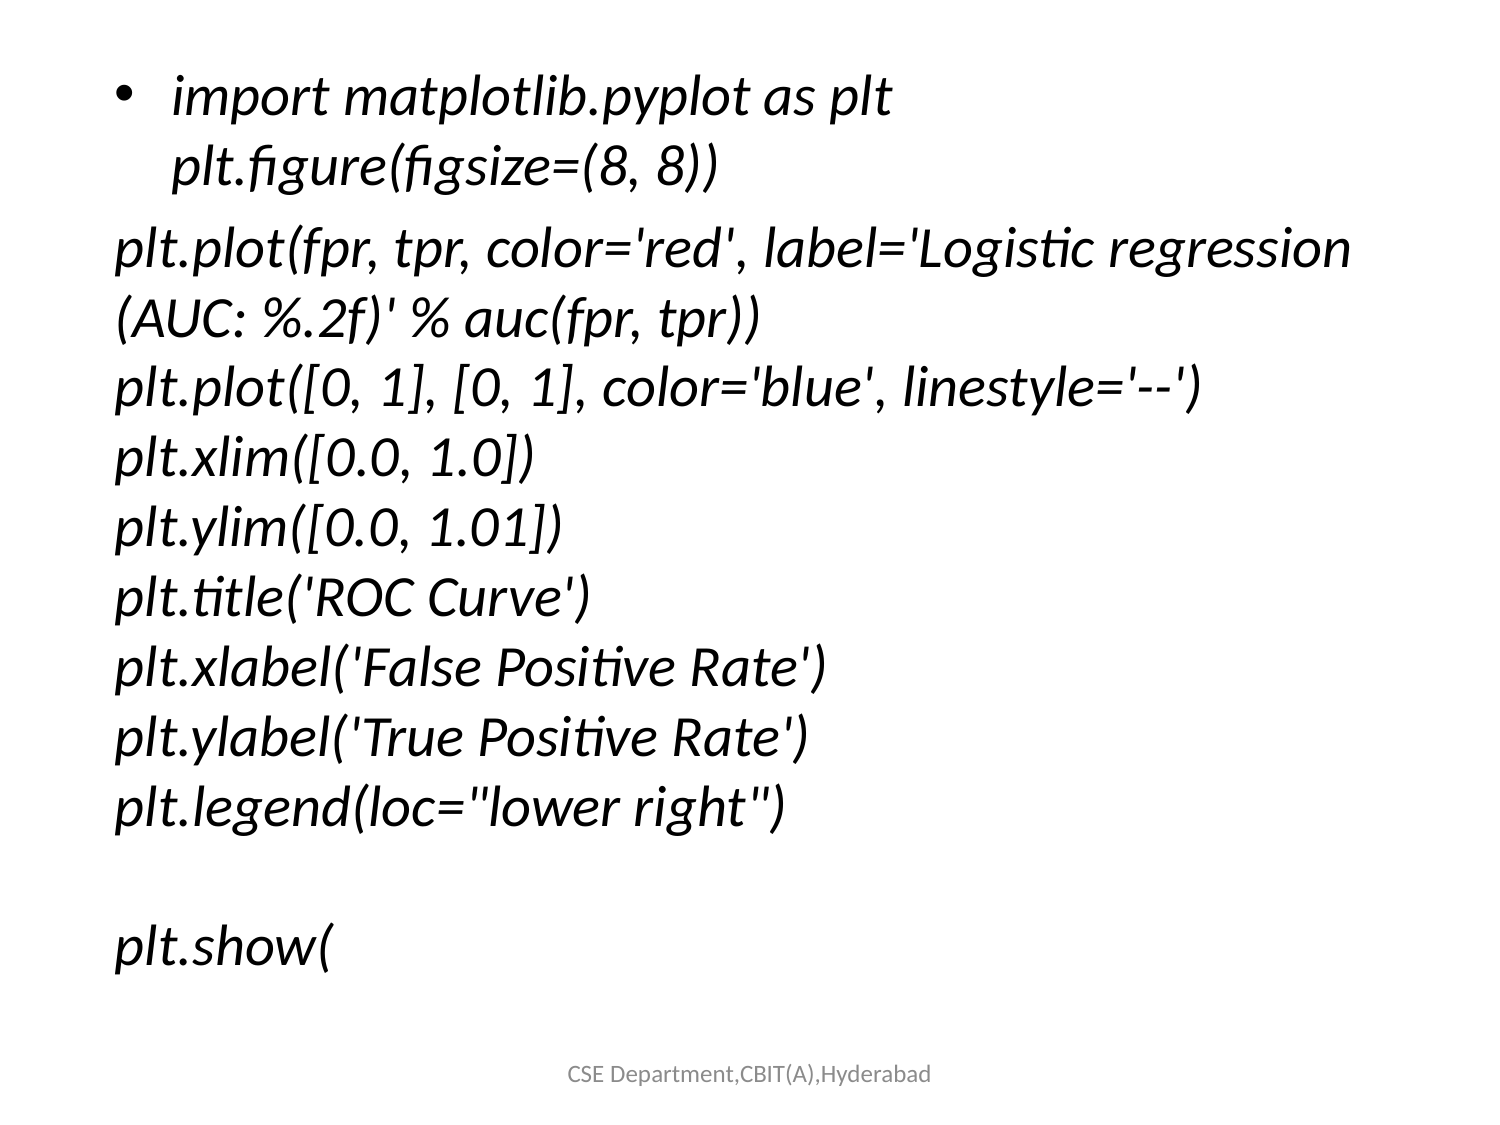

import matplotlib.pyplot as plt
plt.figure(figsize=(8, 8))
plt.plot(fpr, tpr, color='red', label='Logistic regression (AUC: %.2f)' % auc(fpr, tpr))
plt.plot([0, 1], [0, 1], color='blue', linestyle='--')
plt.xlim([0.0, 1.0])
plt.ylim([0.0, 1.01])
plt.title('ROC Curve')
plt.xlabel('False Positive Rate')
plt.ylabel('True Positive Rate')
plt.legend(loc="lower right")
plt.show(
CSE Department,CBIT(A),Hyderabad